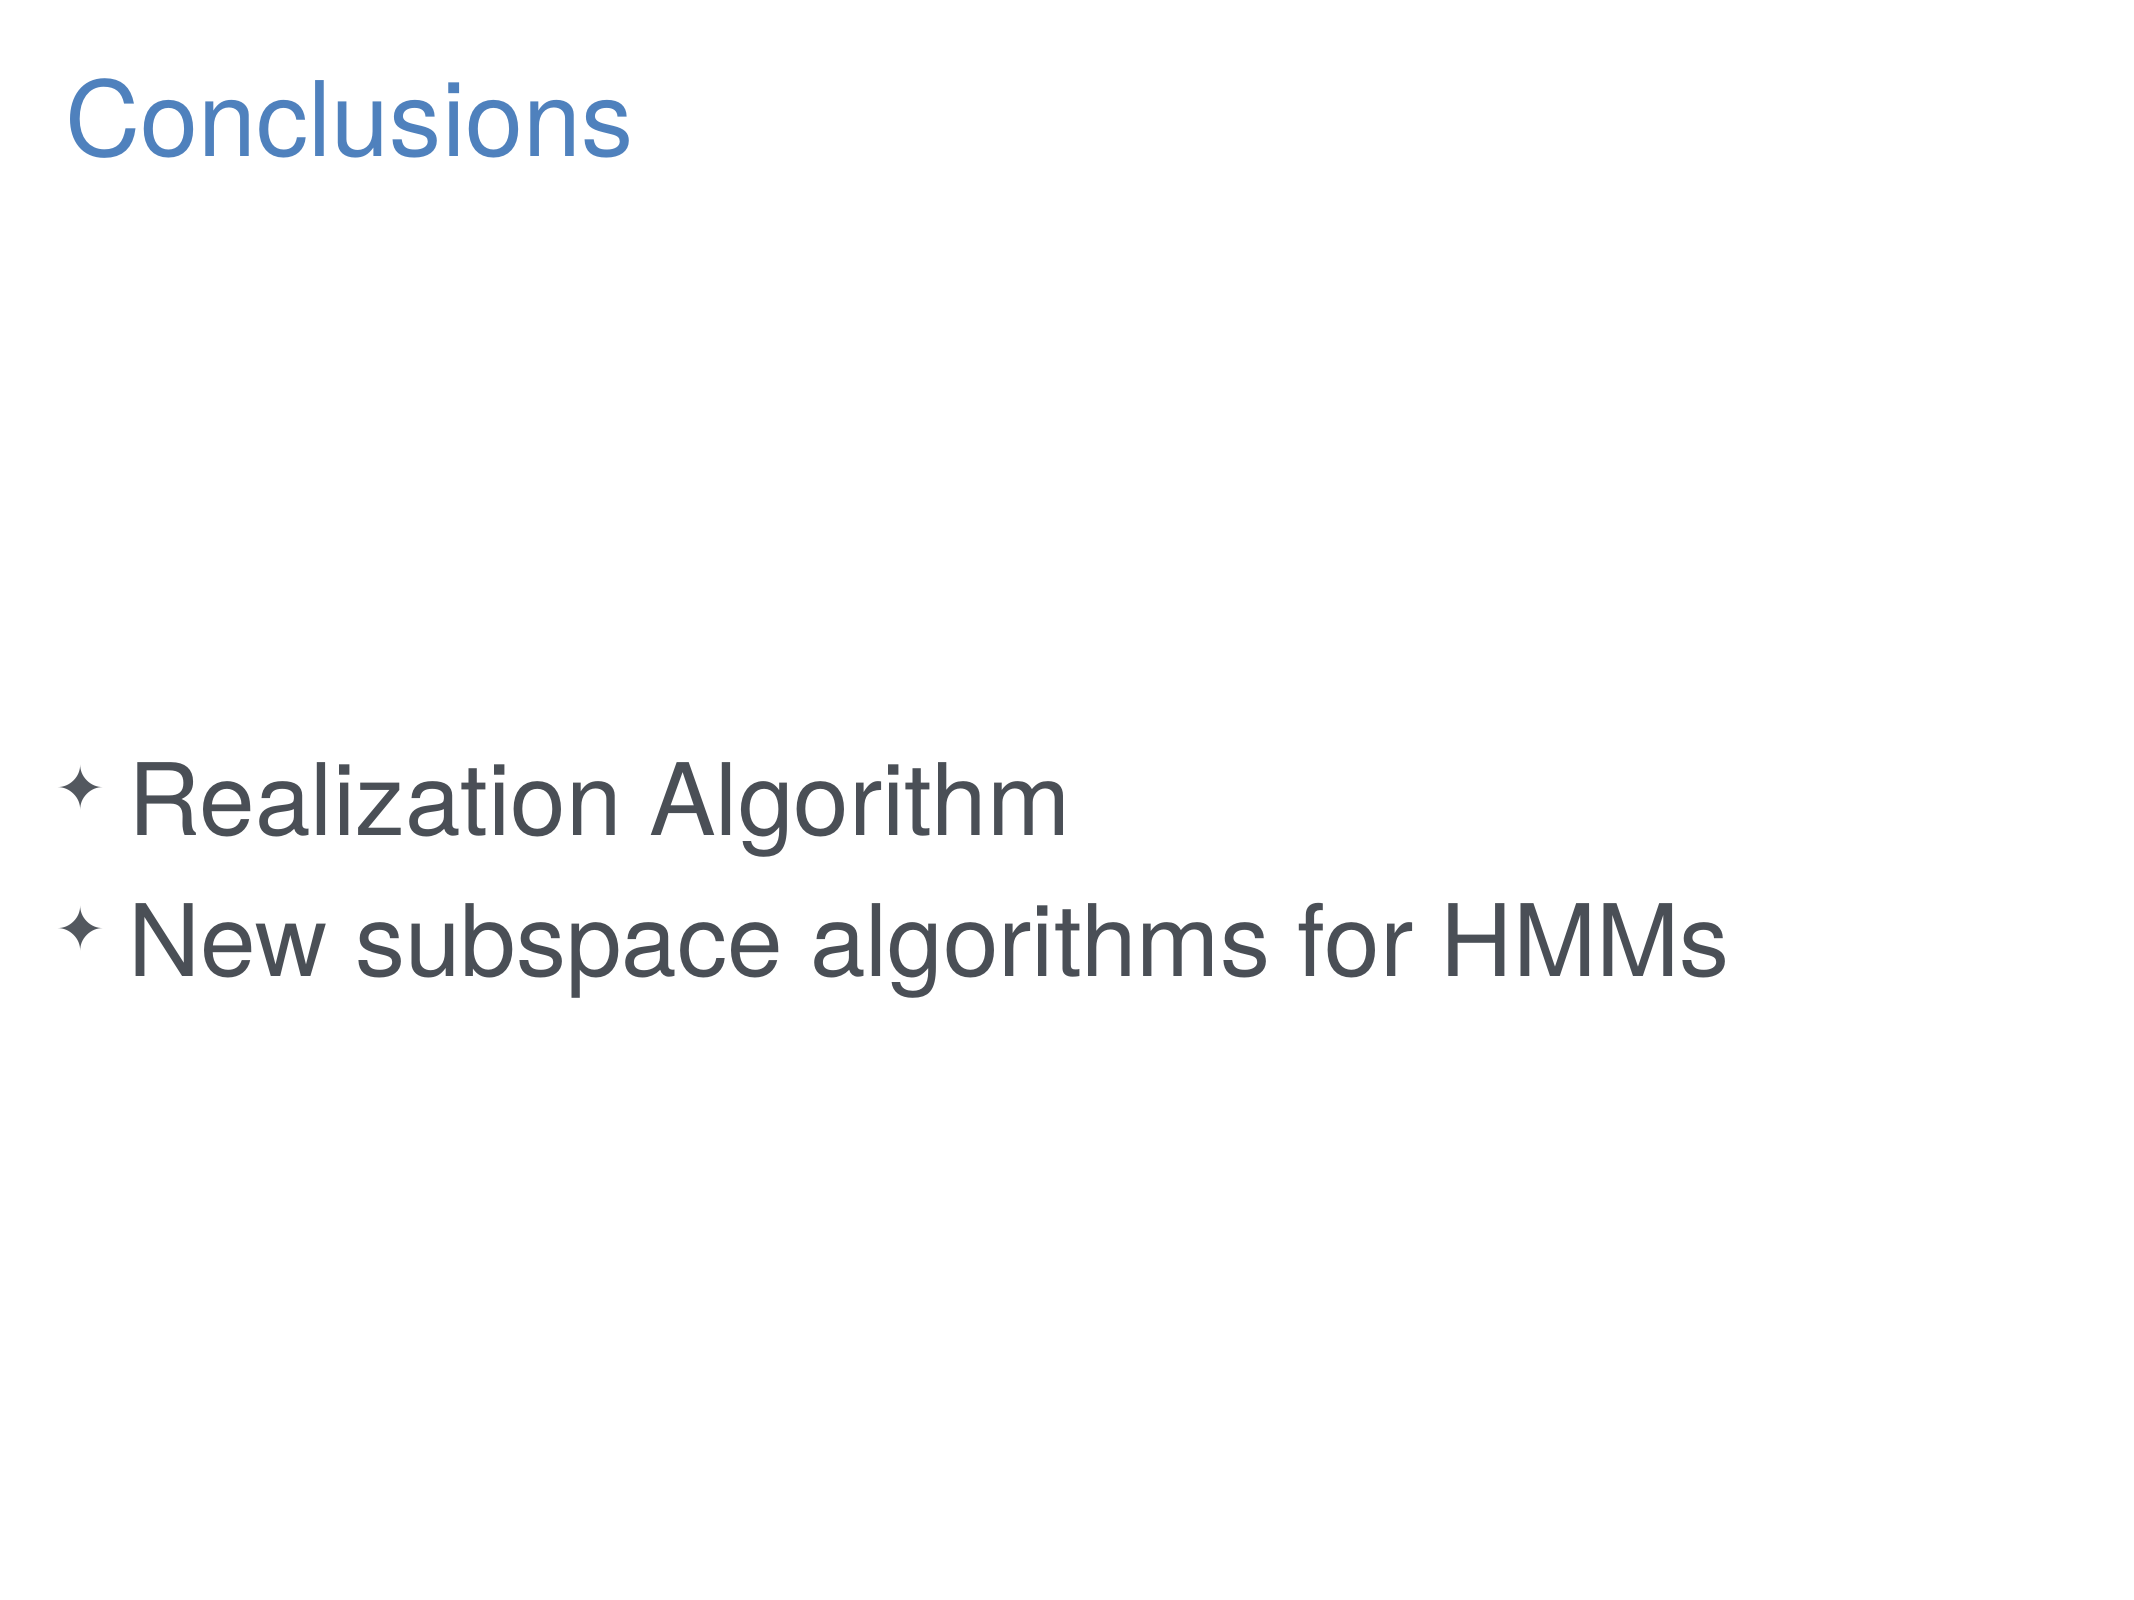

# Conclusions
Realization Algorithm
New subspace algorithms for HMMs